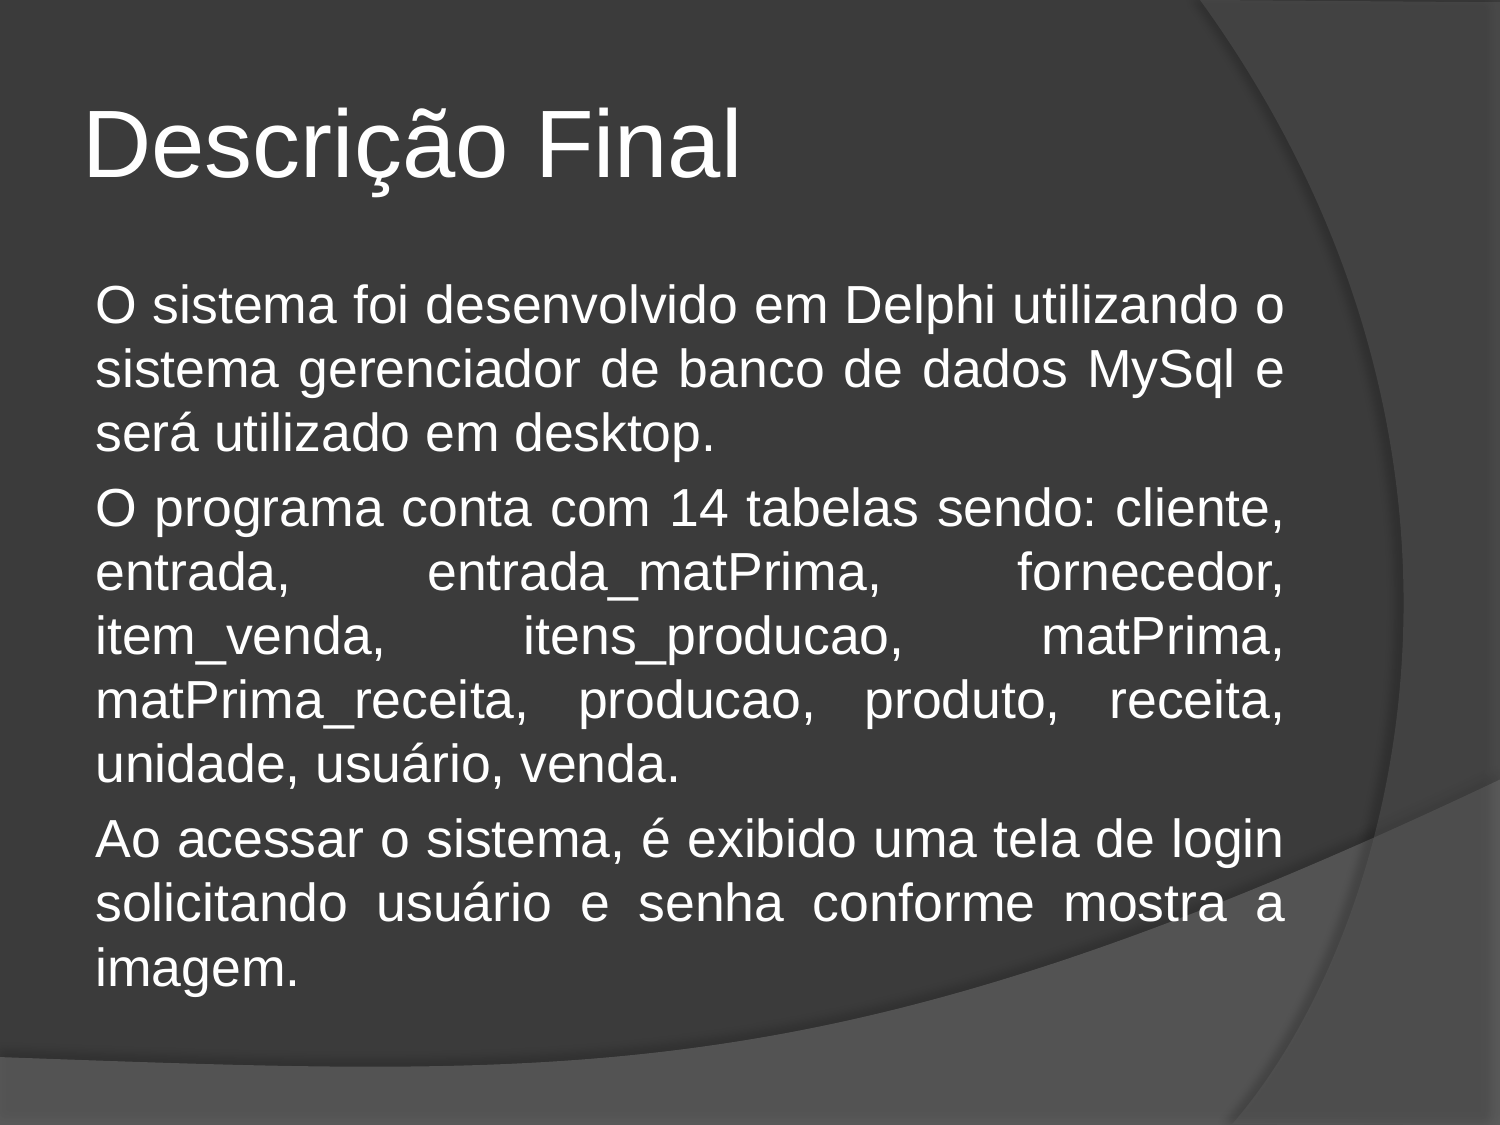

# Descrição Final
	O sistema foi desenvolvido em Delphi utilizando o sistema gerenciador de banco de dados MySql e será utilizado em desktop.
	O programa conta com 14 tabelas sendo: cliente, entrada, entrada_matPrima, fornecedor, item_venda, itens_producao, matPrima, matPrima_receita, producao, produto, receita, unidade, usuário, venda.
	Ao acessar o sistema, é exibido uma tela de login solicitando usuário e senha conforme mostra a imagem.